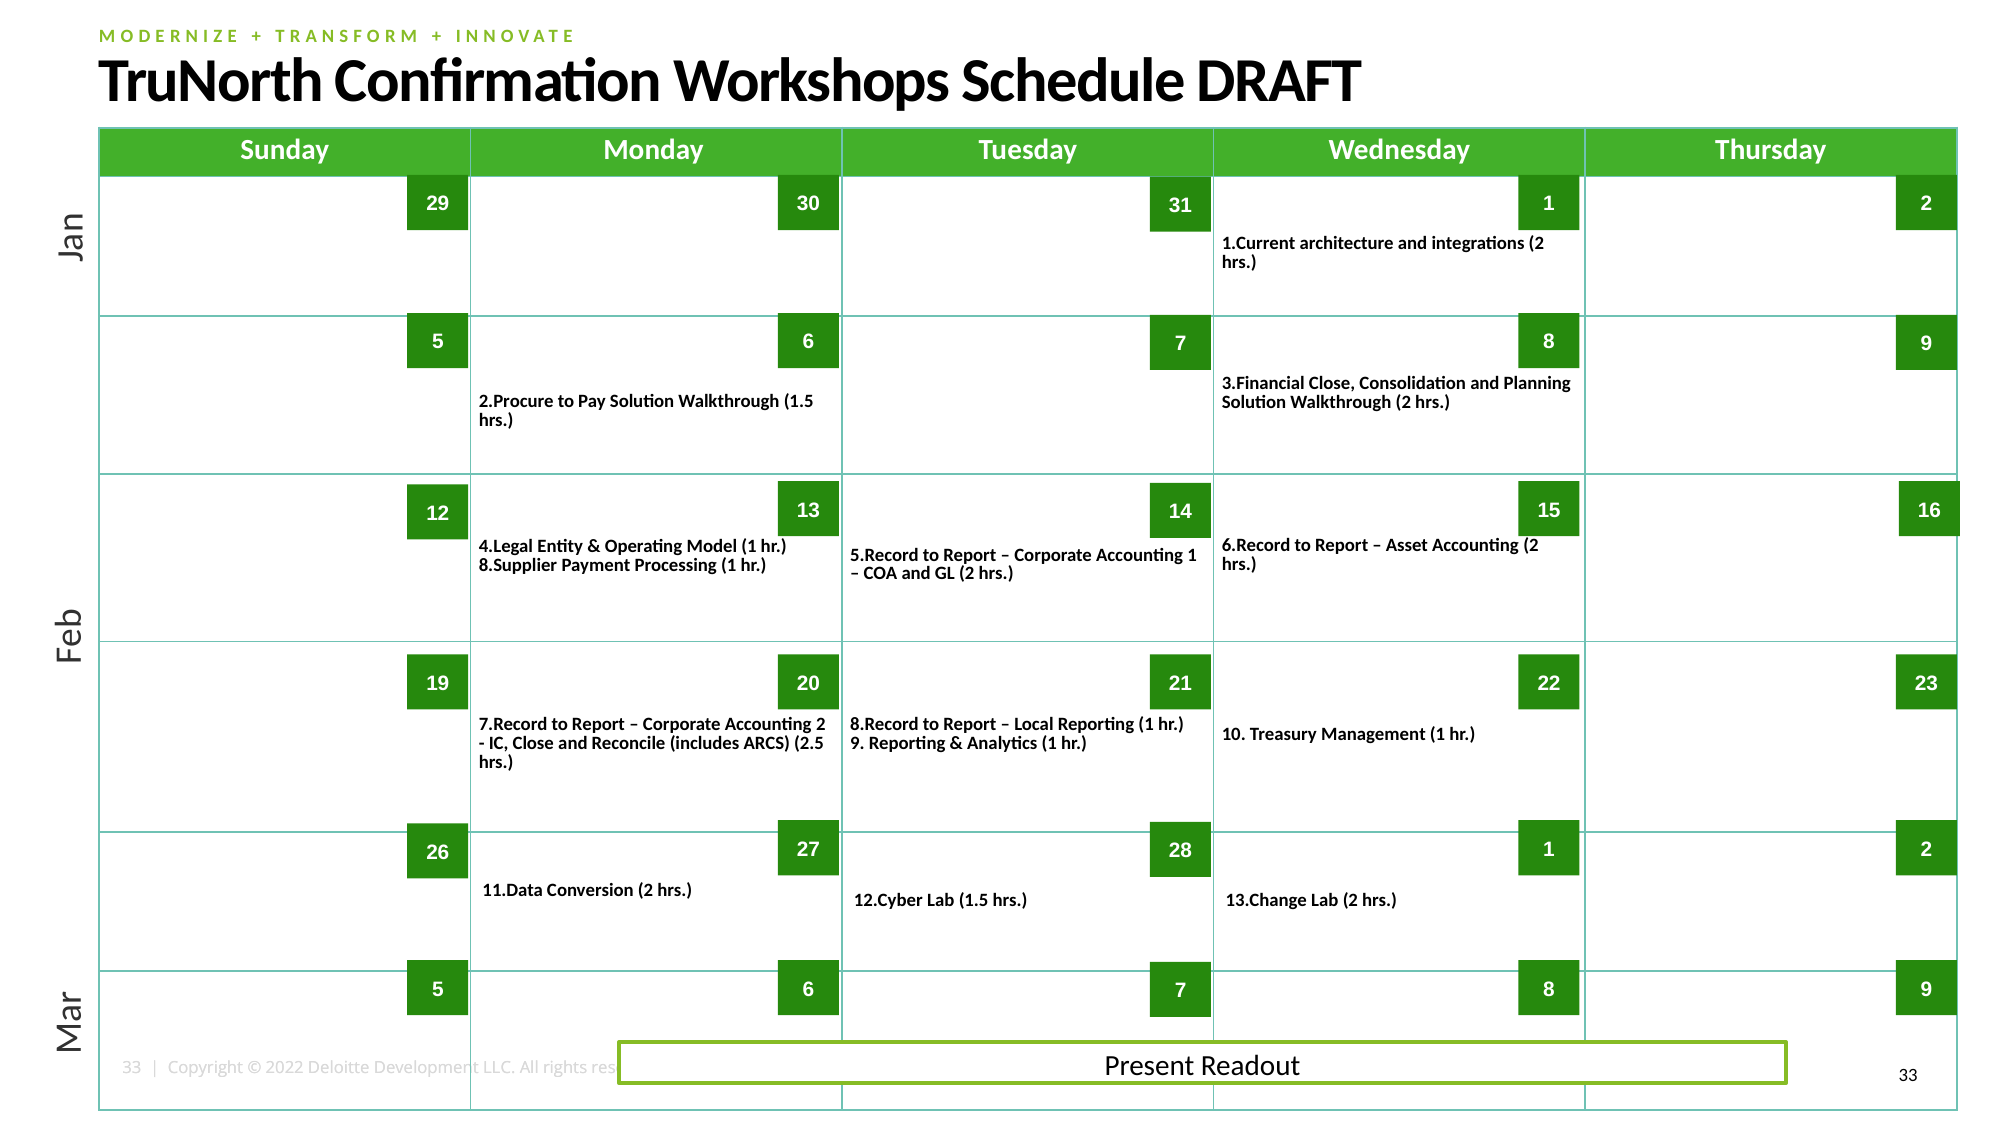

TruNorth Confirmation Workshops Schedule DRAFT
Modernize + TRANSFORM + INNOVATE
| Sunday | Monday | Tuesday | Wednesday | Thursday |
| --- | --- | --- | --- | --- |
|  |  |  | 1.Current architecture and integrations (2 hrs.) |  |
|  | 2.Procure to Pay Solution Walkthrough (1.5 hrs.) |  | 3.Financial Close, Consolidation and Planning Solution Walkthrough (2 hrs.) |  |
|  | 4.Legal Entity & Operating Model (1 hr.) 8.Supplier Payment Processing (1 hr.) | 5.Record to Report – Corporate Accounting 1 – COA and GL (2 hrs.) | 6.Record to Report – Asset Accounting (2 hrs.) |  |
|  | 7.Record to Report – Corporate Accounting 2 - IC, Close and Reconcile (includes ARCS) (2.5 hrs.) | 8.Record to Report – Local Reporting (1 hr.) 9. Reporting & Analytics (1 hr.) | 10. Treasury Management (1 hr.) |  |
|  | 11.Data Conversion (2 hrs.) | 12.Cyber Lab (1.5 hrs.) | 13.Change Lab (2 hrs.) |  |
|  |  |  |  |  |
29
30
1
2
31
5
6
8
7
9
13
15
16
14
12
19
20
21
22
23
27
1
2
28
26
5
6
8
9
7
Jan
Feb
Mar
Present Readout